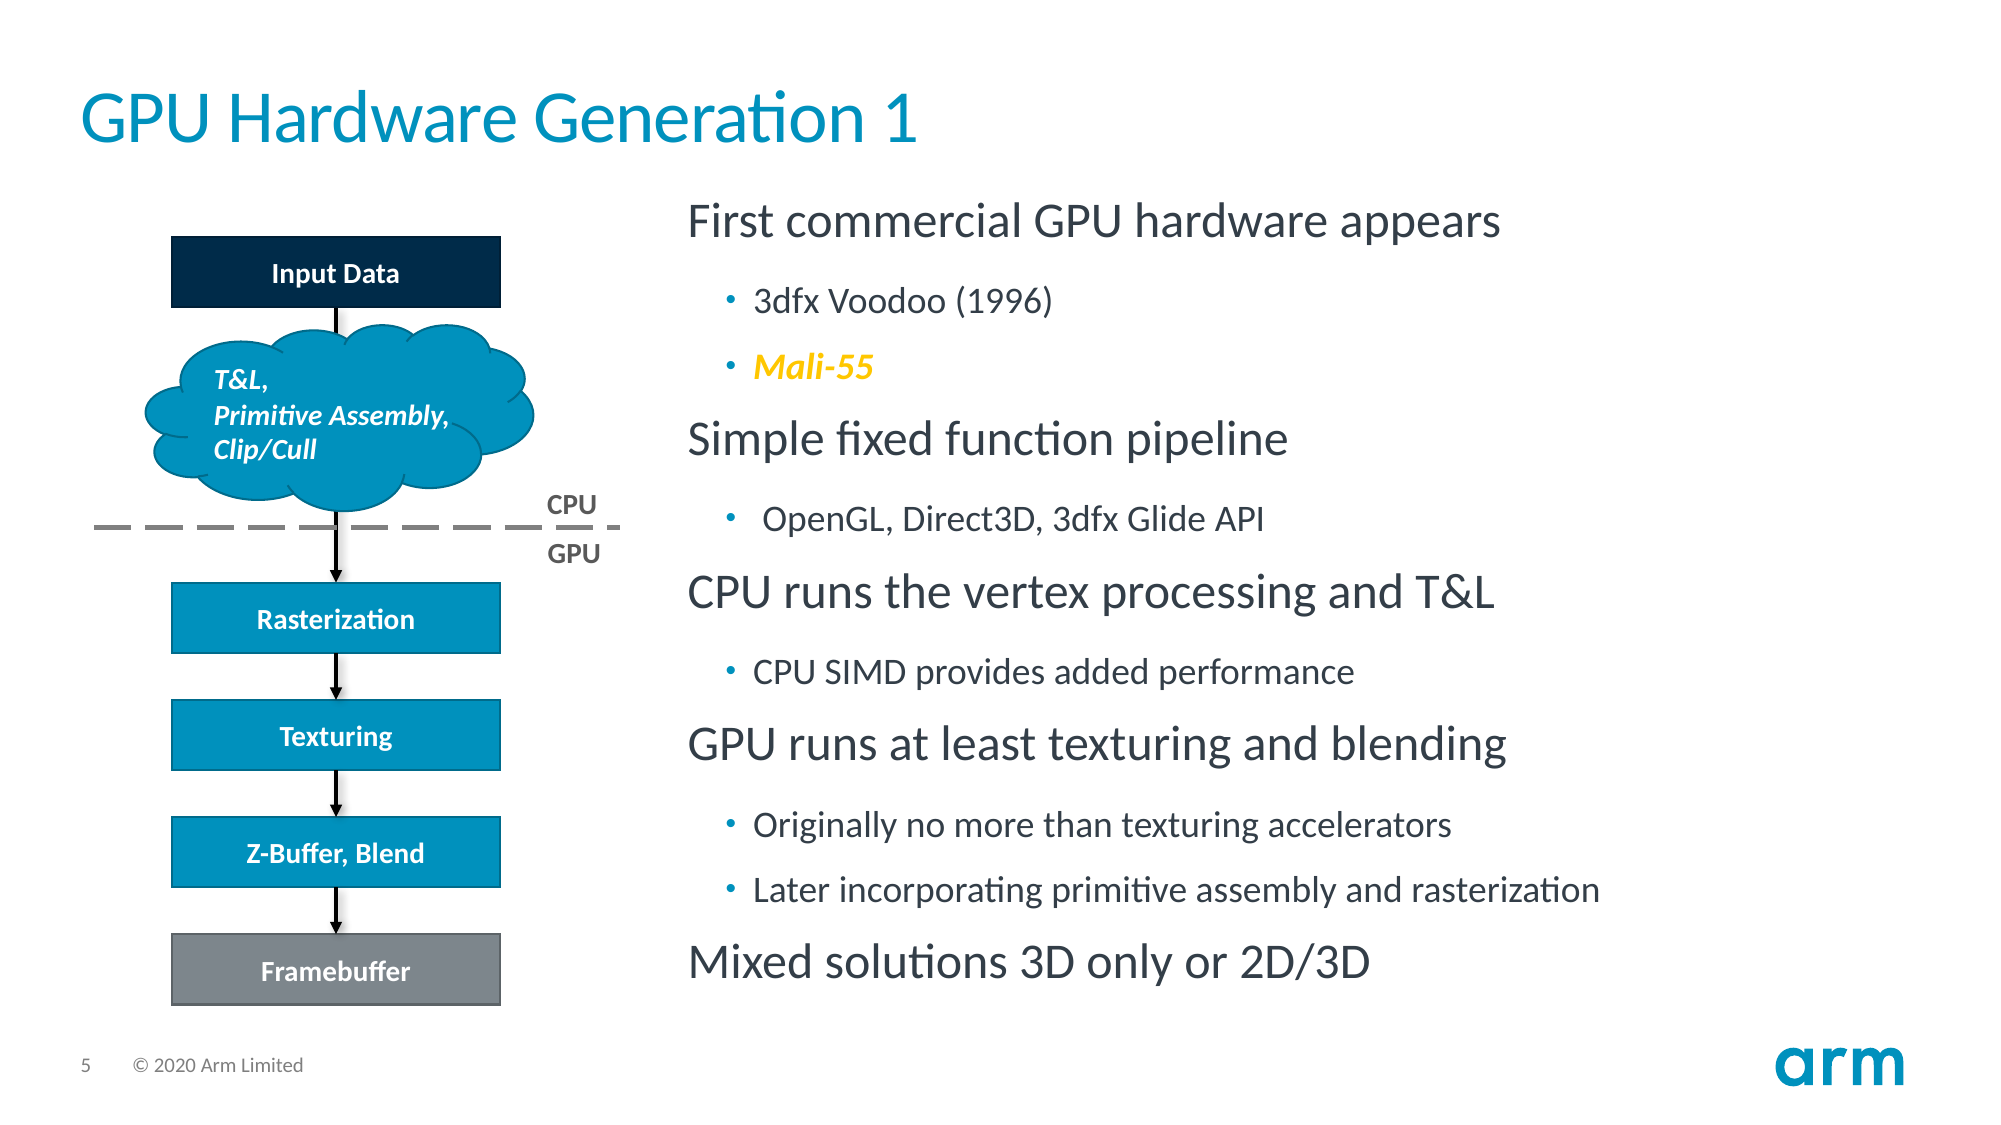

# GPU Hardware Generation 1
First commercial GPU hardware appears
3dfx Voodoo (1996)
Mali-55
Simple fixed function pipeline
 OpenGL, Direct3D, 3dfx Glide API
CPU runs the vertex processing and T&L
CPU SIMD provides added performance
GPU runs at least texturing and blending
Originally no more than texturing accelerators
Later incorporating primitive assembly and rasterization
Mixed solutions 3D only or 2D/3D
Input Data
T&L,
Primitive Assembly,
Clip/Cull
CPU
GPU
Rasterization
Texturing
Z-Buffer, Blend
Framebuffer